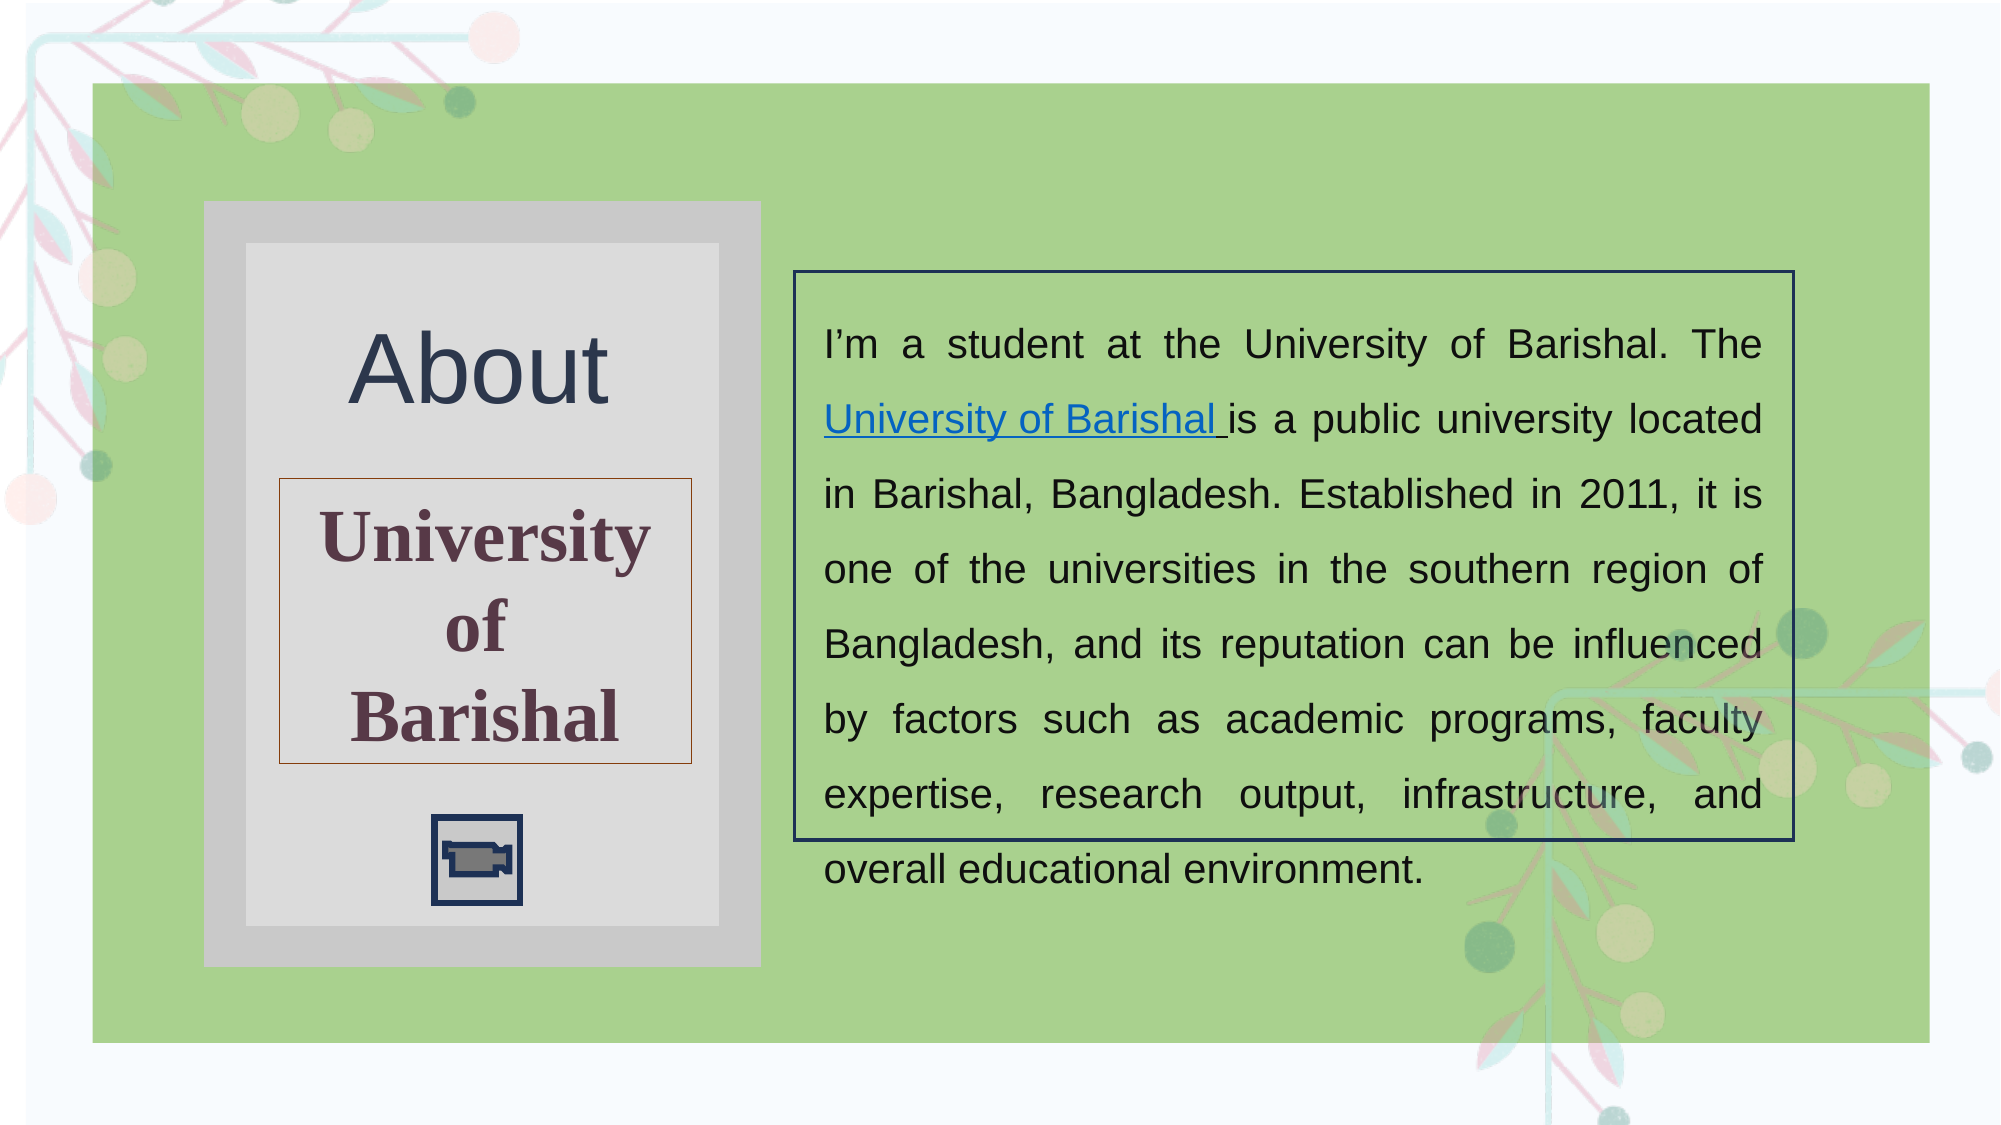

I’m a student at the University of Barishal. The University of Barishal is a public university located in Barishal, Bangladesh. Established in 2011, it is one of the universities in the southern region of Bangladesh, and its reputation can be influenced by factors such as academic programs, faculty expertise, research output, infrastructure, and overall educational environment.
About
University of
Barishal